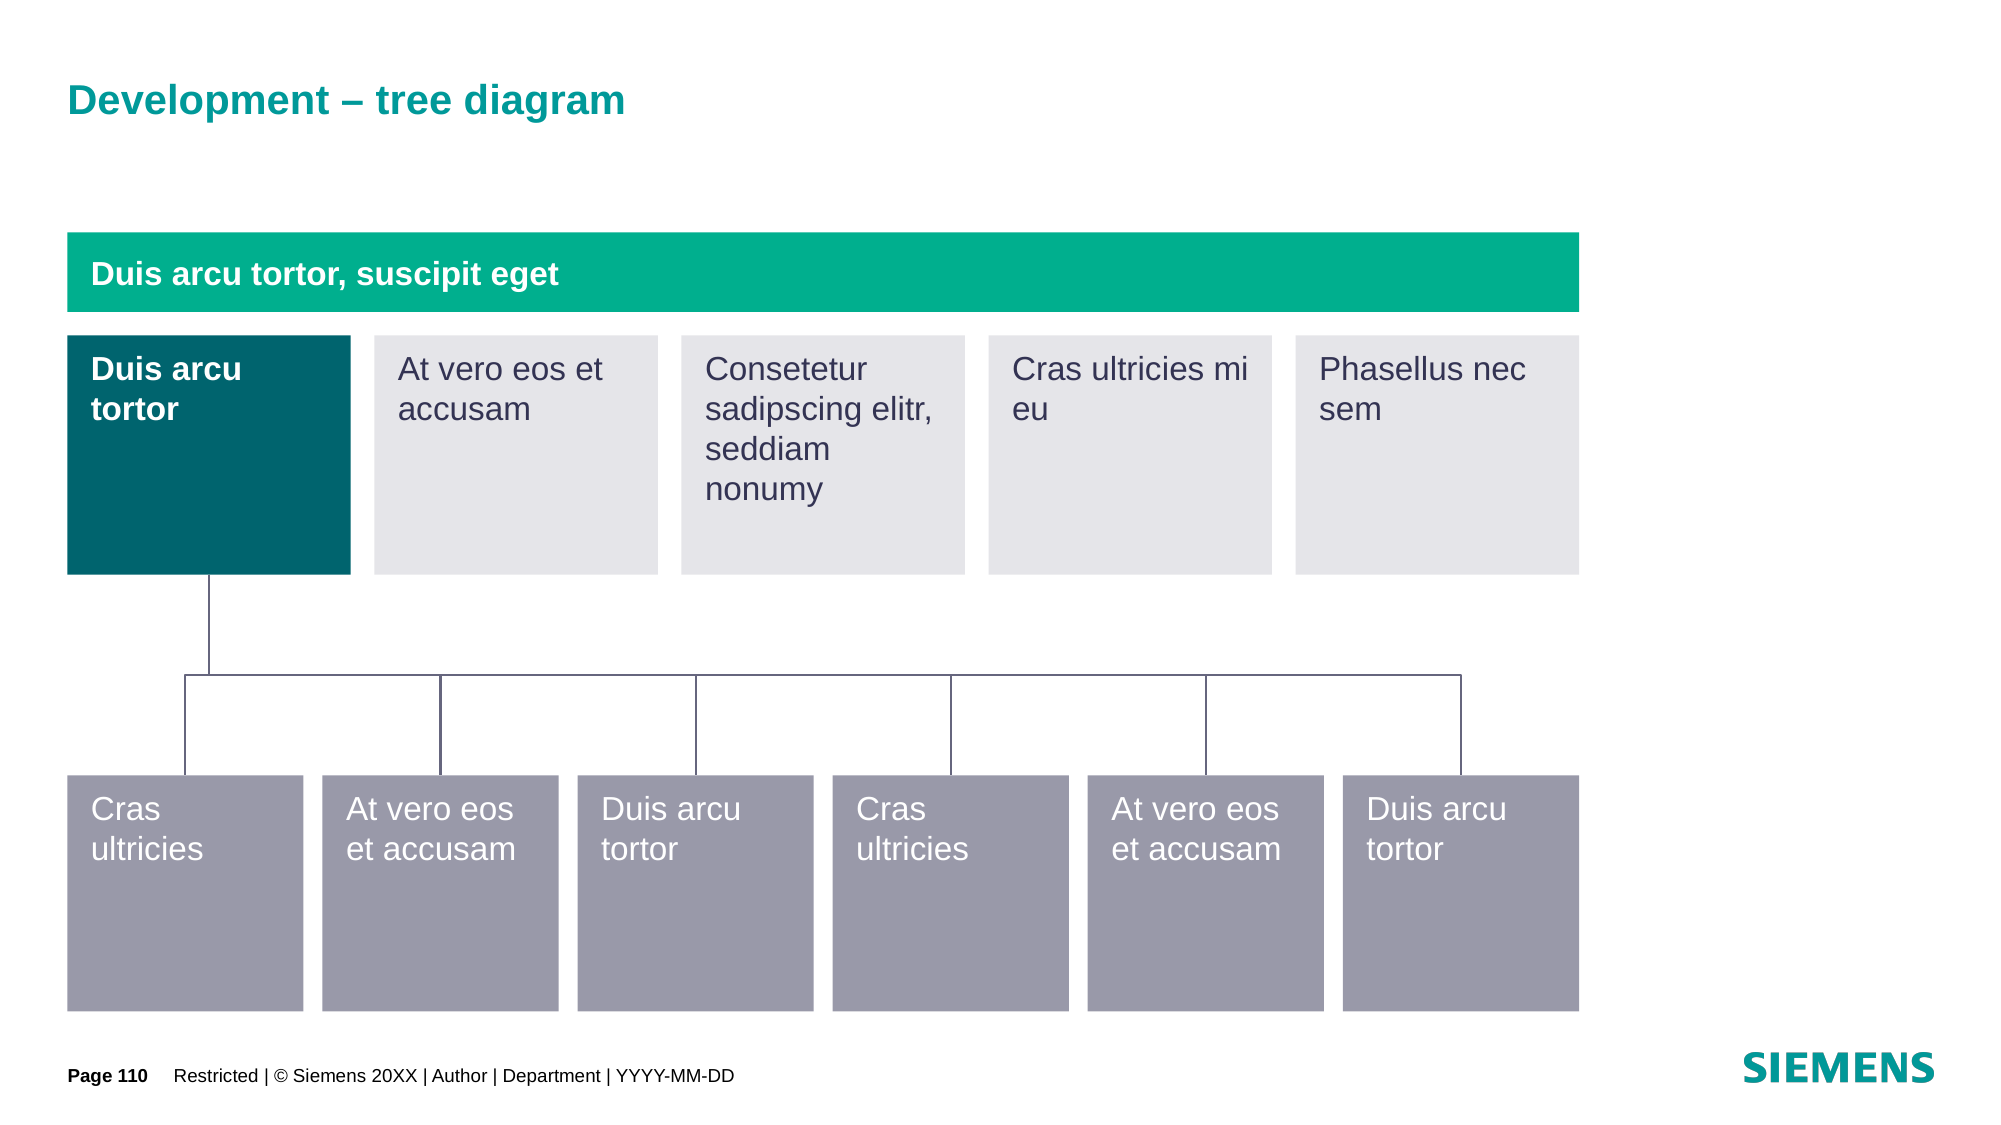

# Development – tree diagram
Duis arcu tortor, suscipit eget
Duis arcu tortor
At vero eos et accusam
Consetetur sadipscing elitr, seddiam nonumy
Cras ultricies mi eu
Phasellus nec sem
Cras ultricies
At vero eos et accusam
Duis arcu tortor
Cras ultricies
At vero eos et accusam
Duis arcu tortor
Page 110
Restricted | © Siemens 20XX | Author | Department | YYYY-MM-DD